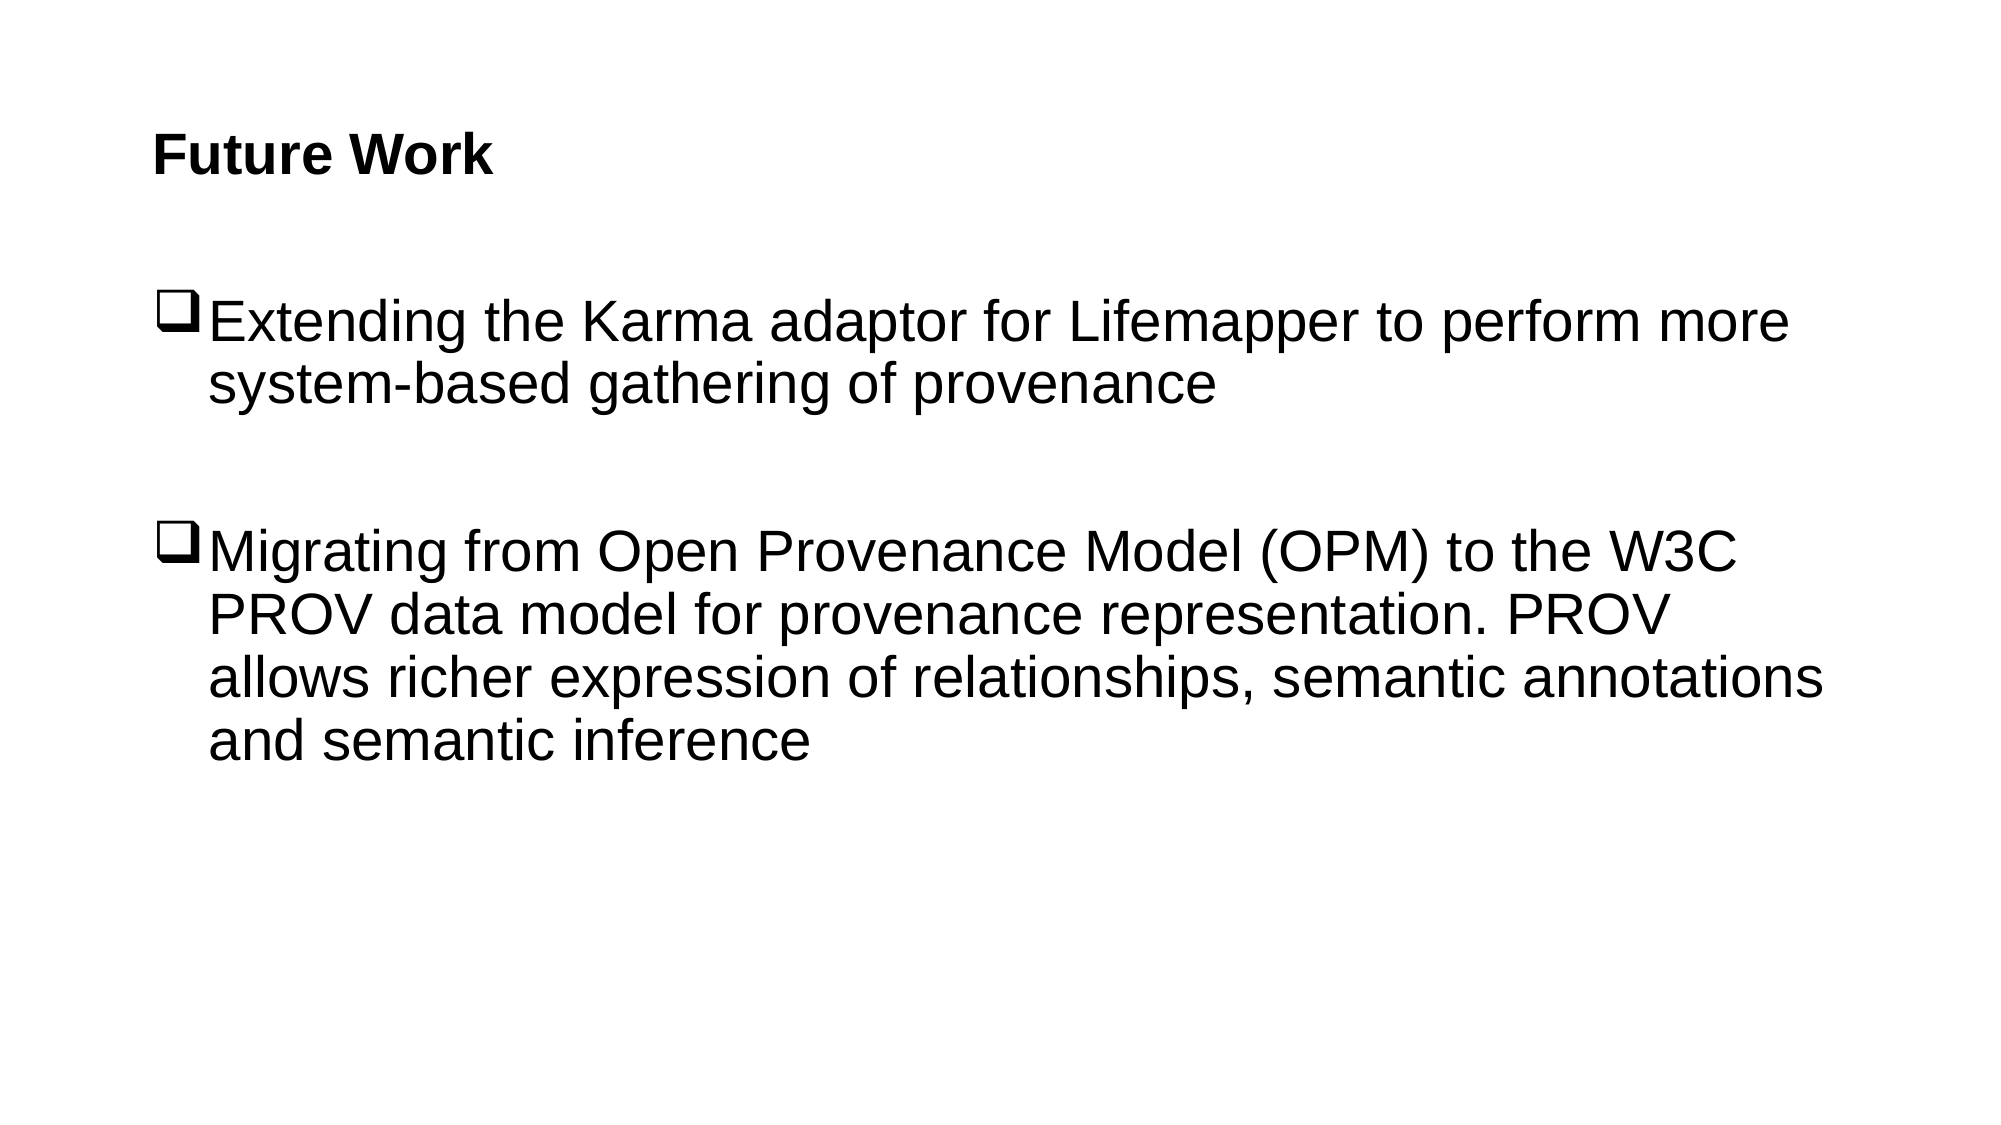

# Future Work
Extending the Karma adaptor for Lifemapper to perform more system-based gathering of provenance

Migrating from Open Provenance Model (OPM) to the W3C PROV data model for provenance representation. PROV allows richer expression of relationships, semantic annotations and semantic inference